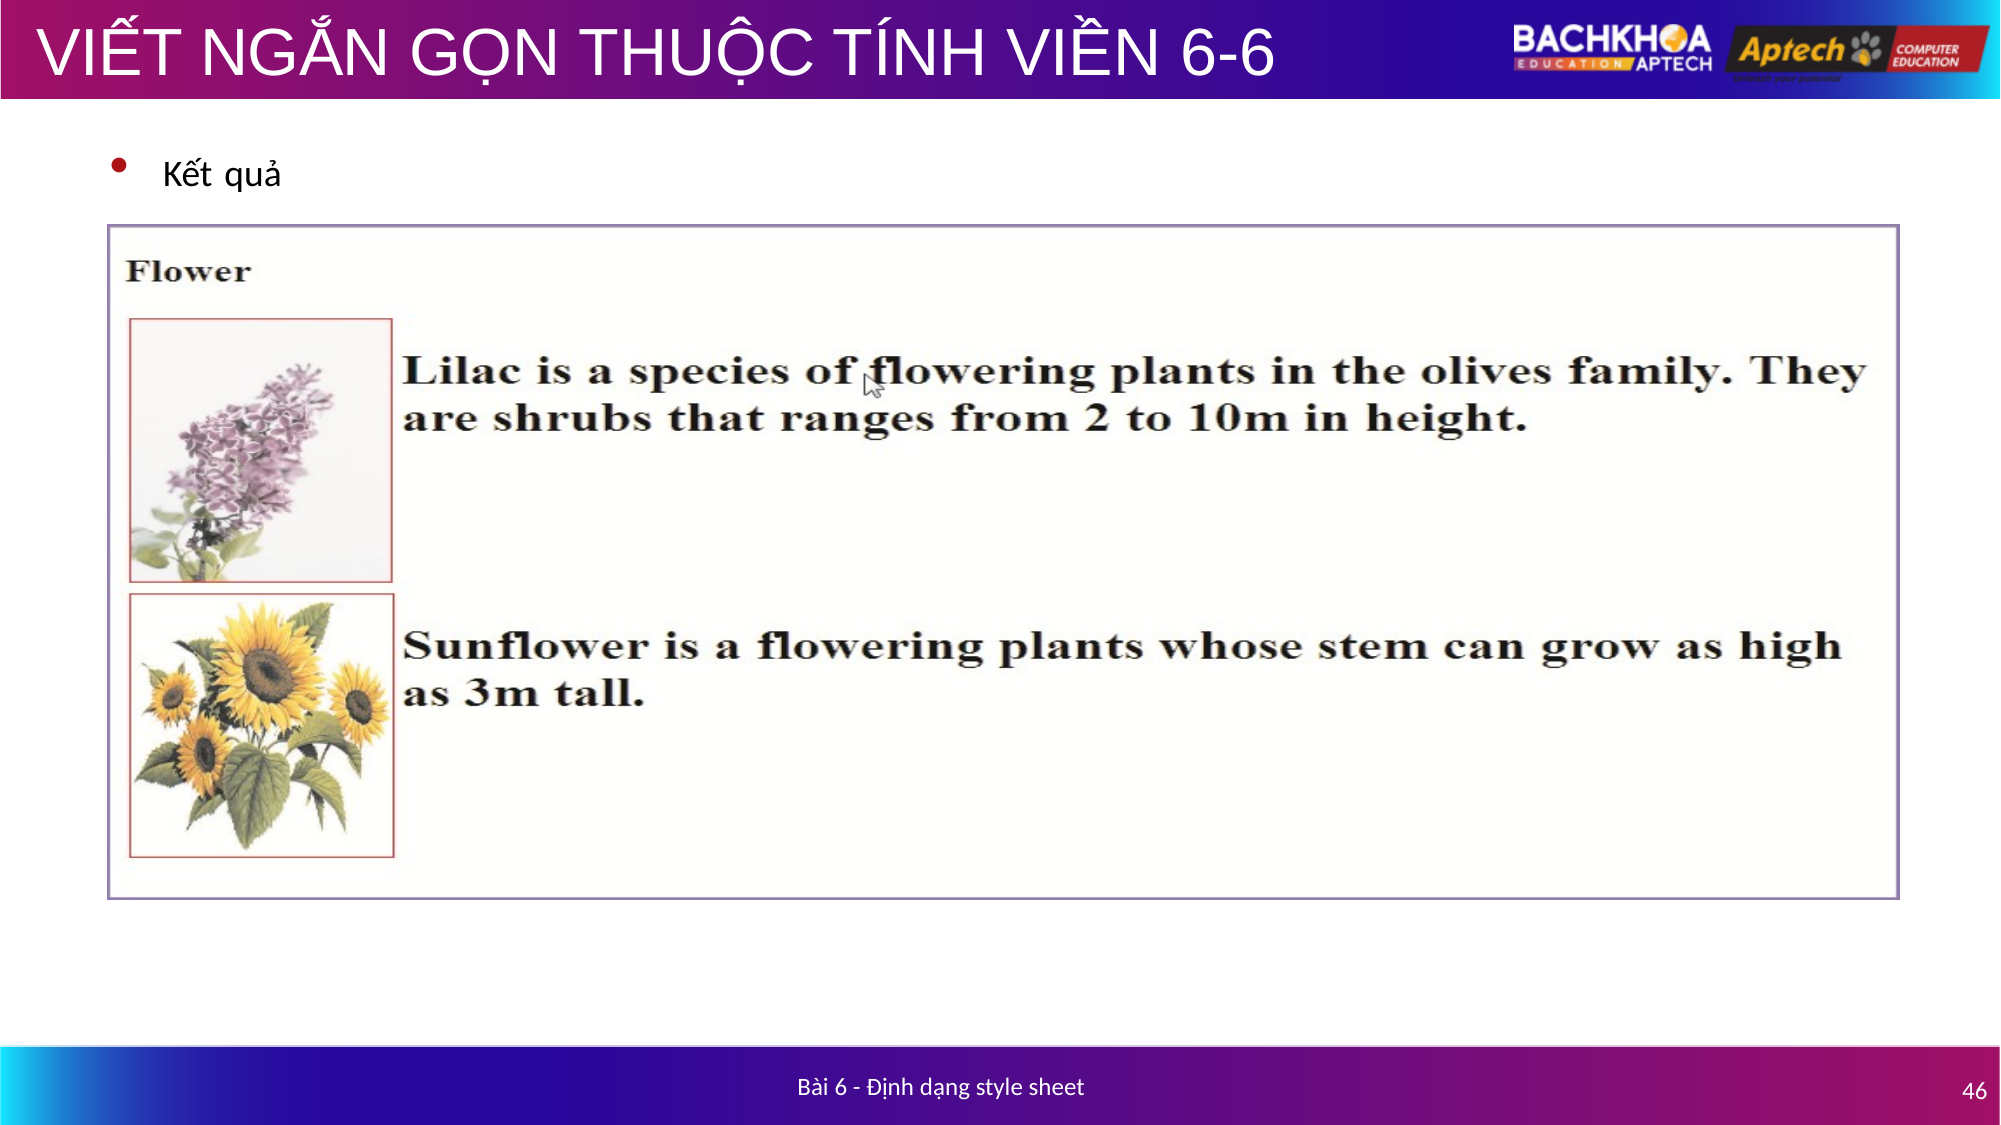

# VIẾT NGẮN GỌN THUỘC TÍNH VIỀN 6-6
Kết quả

Bài 6 - Định dạng style sheet
46